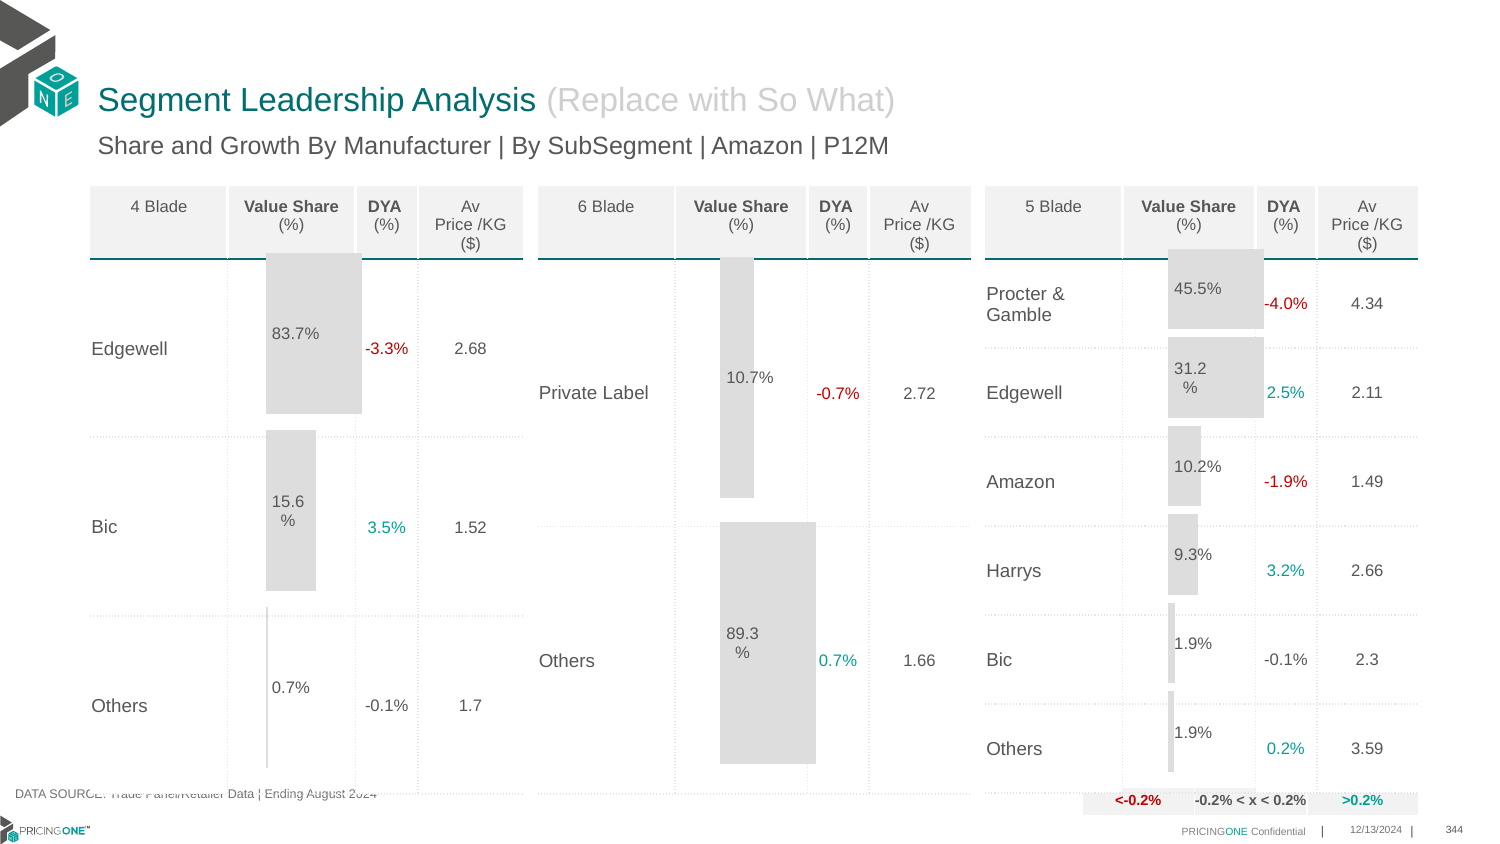

# Segment Leadership Analysis (Replace with So What)
Share and Growth By Manufacturer | By SubSegment | Amazon | P12M
| 6 Blade | Value Share (%) | DYA (%) | Av Price /KG ($) |
| --- | --- | --- | --- |
| Private Label |  | -0.7% | 2.72 |
| Others |  | 0.7% | 1.66 |
| 4 Blade | Value Share (%) | DYA (%) | Av Price /KG ($) |
| --- | --- | --- | --- |
| Edgewell |  | -3.3% | 2.68 |
| Bic |  | 3.5% | 1.52 |
| Others |  | -0.1% | 1.7 |
| 5 Blade | Value Share (%) | DYA (%) | Av Price /KG ($) |
| --- | --- | --- | --- |
| Procter & Gamble |  | -4.0% | 4.34 |
| Edgewell |  | 2.5% | 2.11 |
| Amazon |  | -1.9% | 1.49 |
| Harrys |  | 3.2% | 2.66 |
| Bic |  | -0.1% | 2.3 |
| Others |  | 0.2% | 3.59 |

### Chart

| Category | Amazon | 4 Blade |
|---|---|
|  | 0.8373968503150526 |

### Chart

| Category | Amazon | 6 Blade |
|---|---|
|  | 0.10667648951775464 |

### Chart

| Category | Amazon | 5 Blade |
|---|---|
|  | 0.4550962475906356 |
DATA SOURCE: Trade Panel/Retailer Data | Ending August 2024
| <-0.2% | -0.2% < x < 0.2% | >0.2% |
| --- | --- | --- |

12/13/2024
344